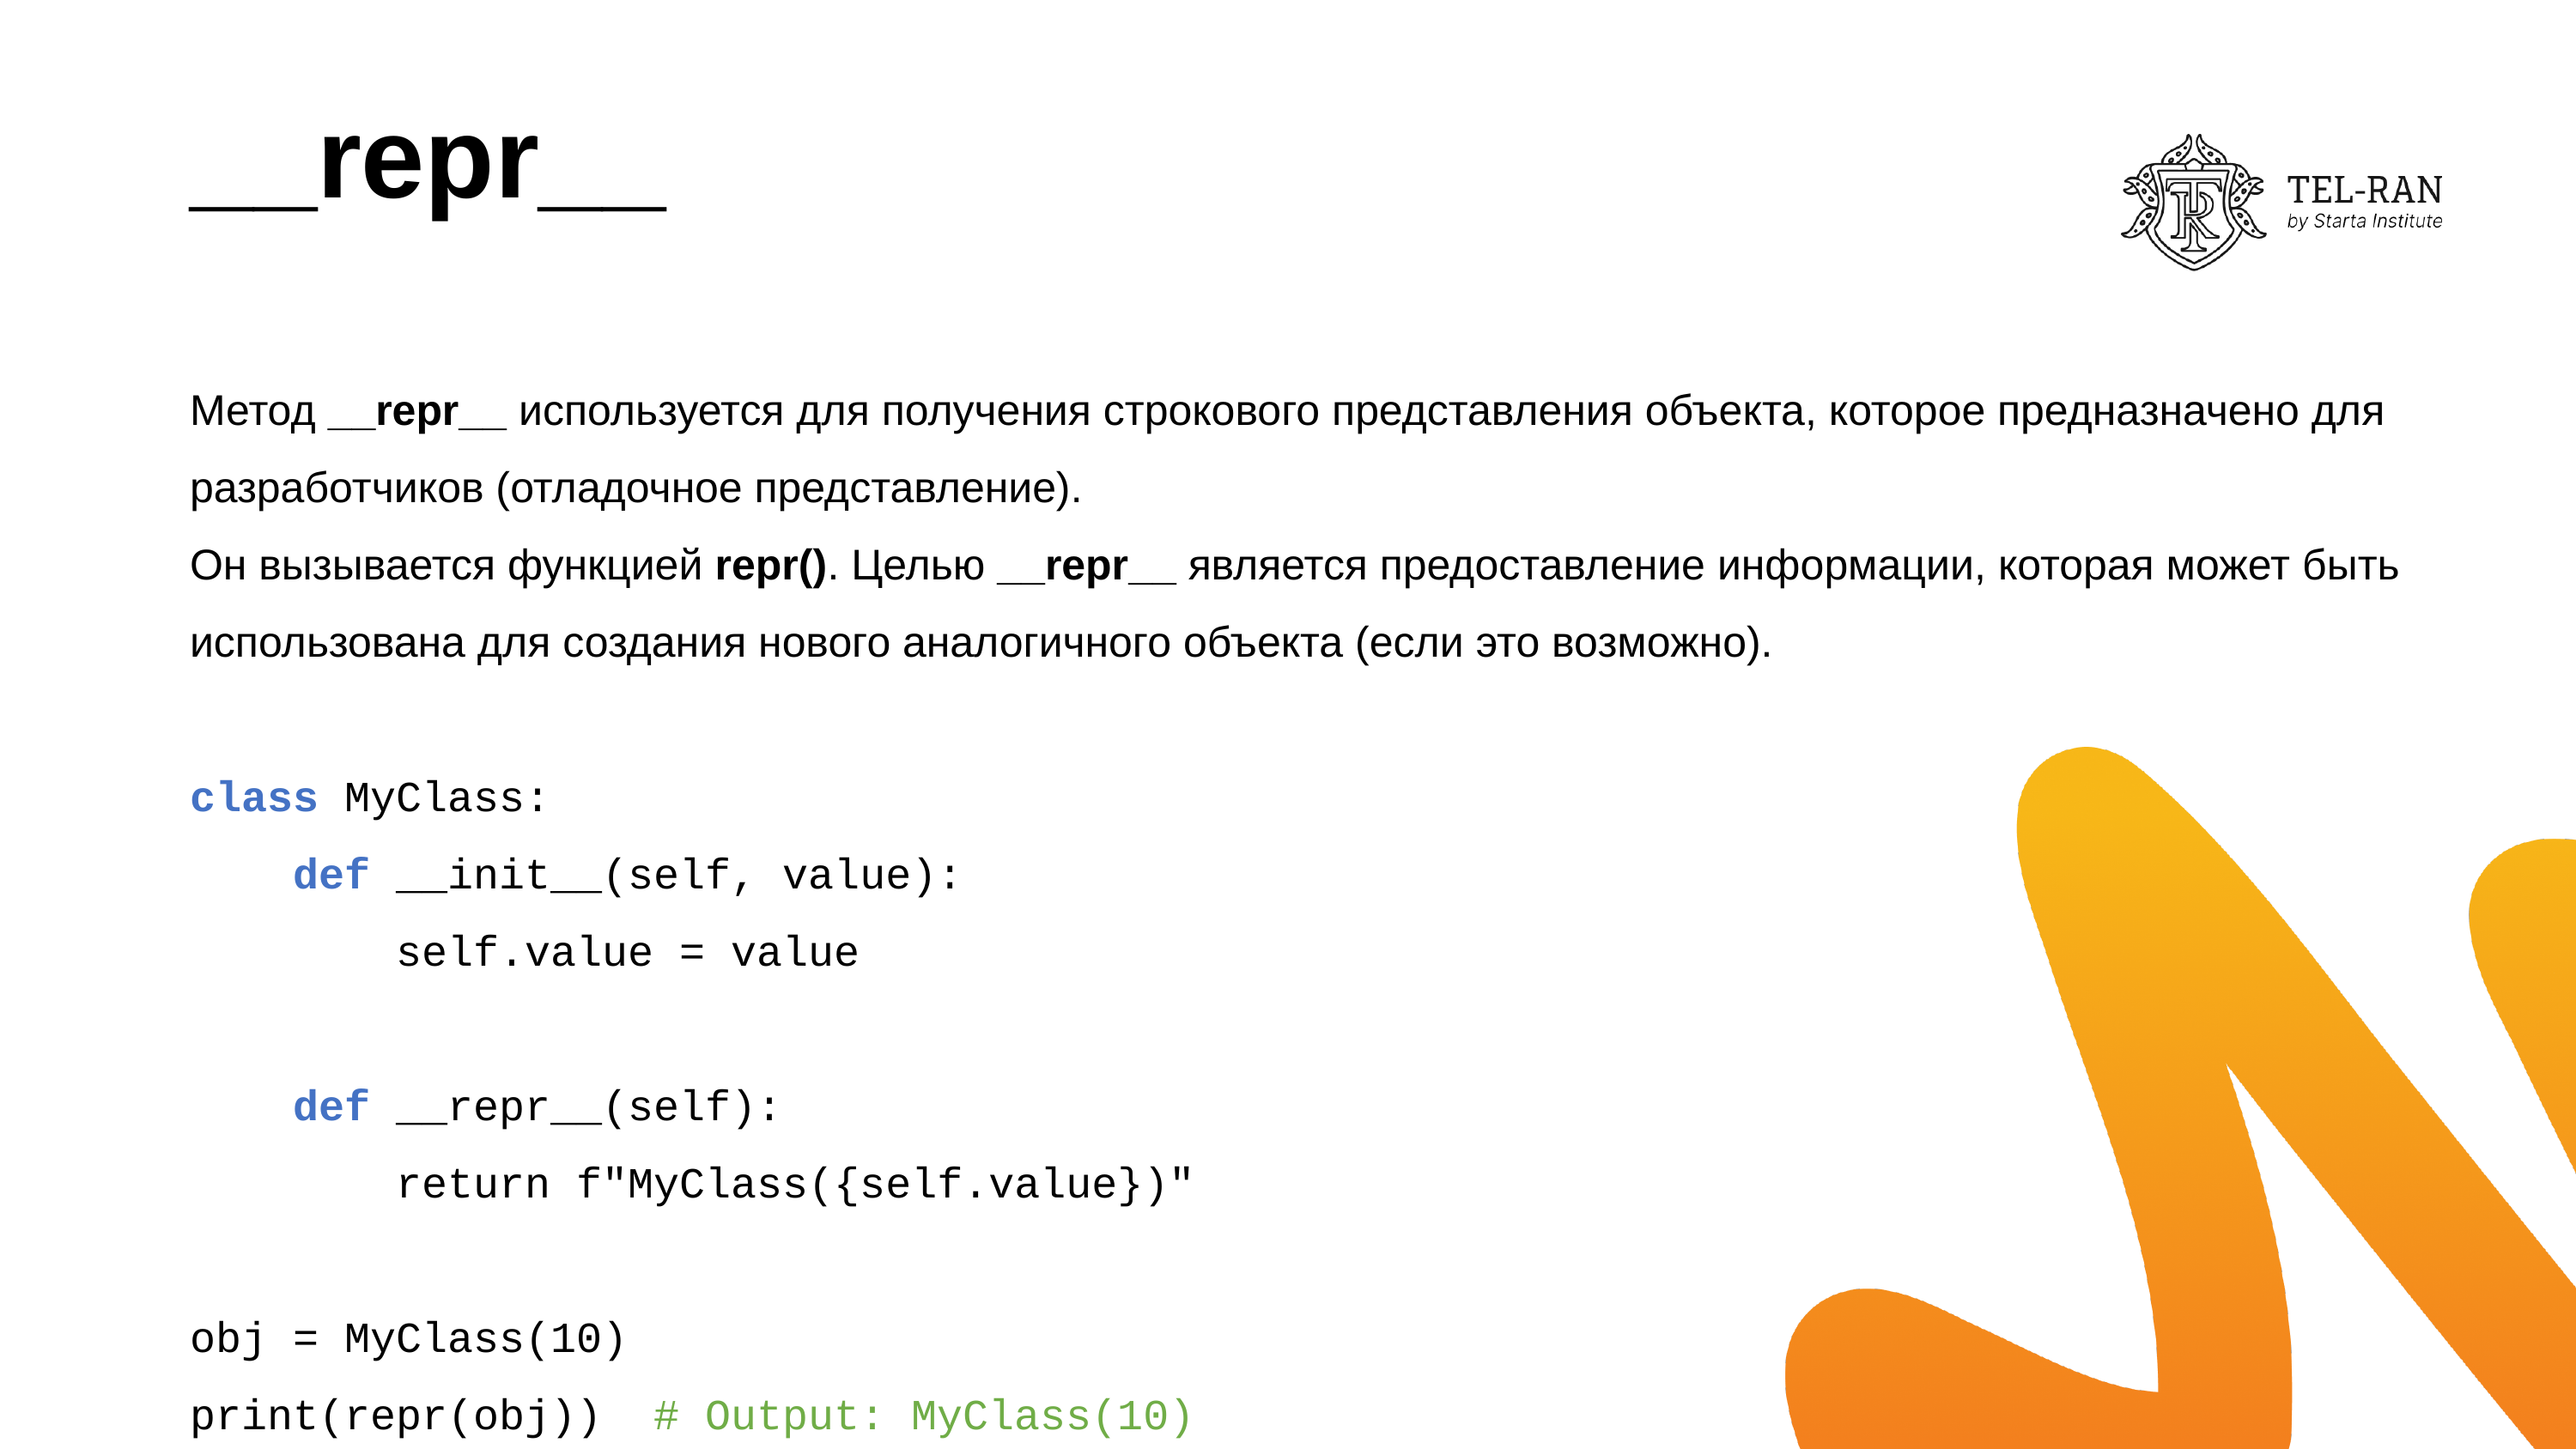

# __repr__
Метод __repr__ используется для получения строкового представления объекта, которое предназначено для разработчиков (отладочное представление).
Он вызывается функцией repr(). Целью __repr__ является предоставление информации, которая может быть использована для создания нового аналогичного объекта (если это возможно).

class MyClass:
    def __init__(self, value):
        self.value = value

    def __repr__(self):
        return f"MyClass({self.value})"

obj = MyClass(10)
print(repr(obj))  # Output: MyClass(10)